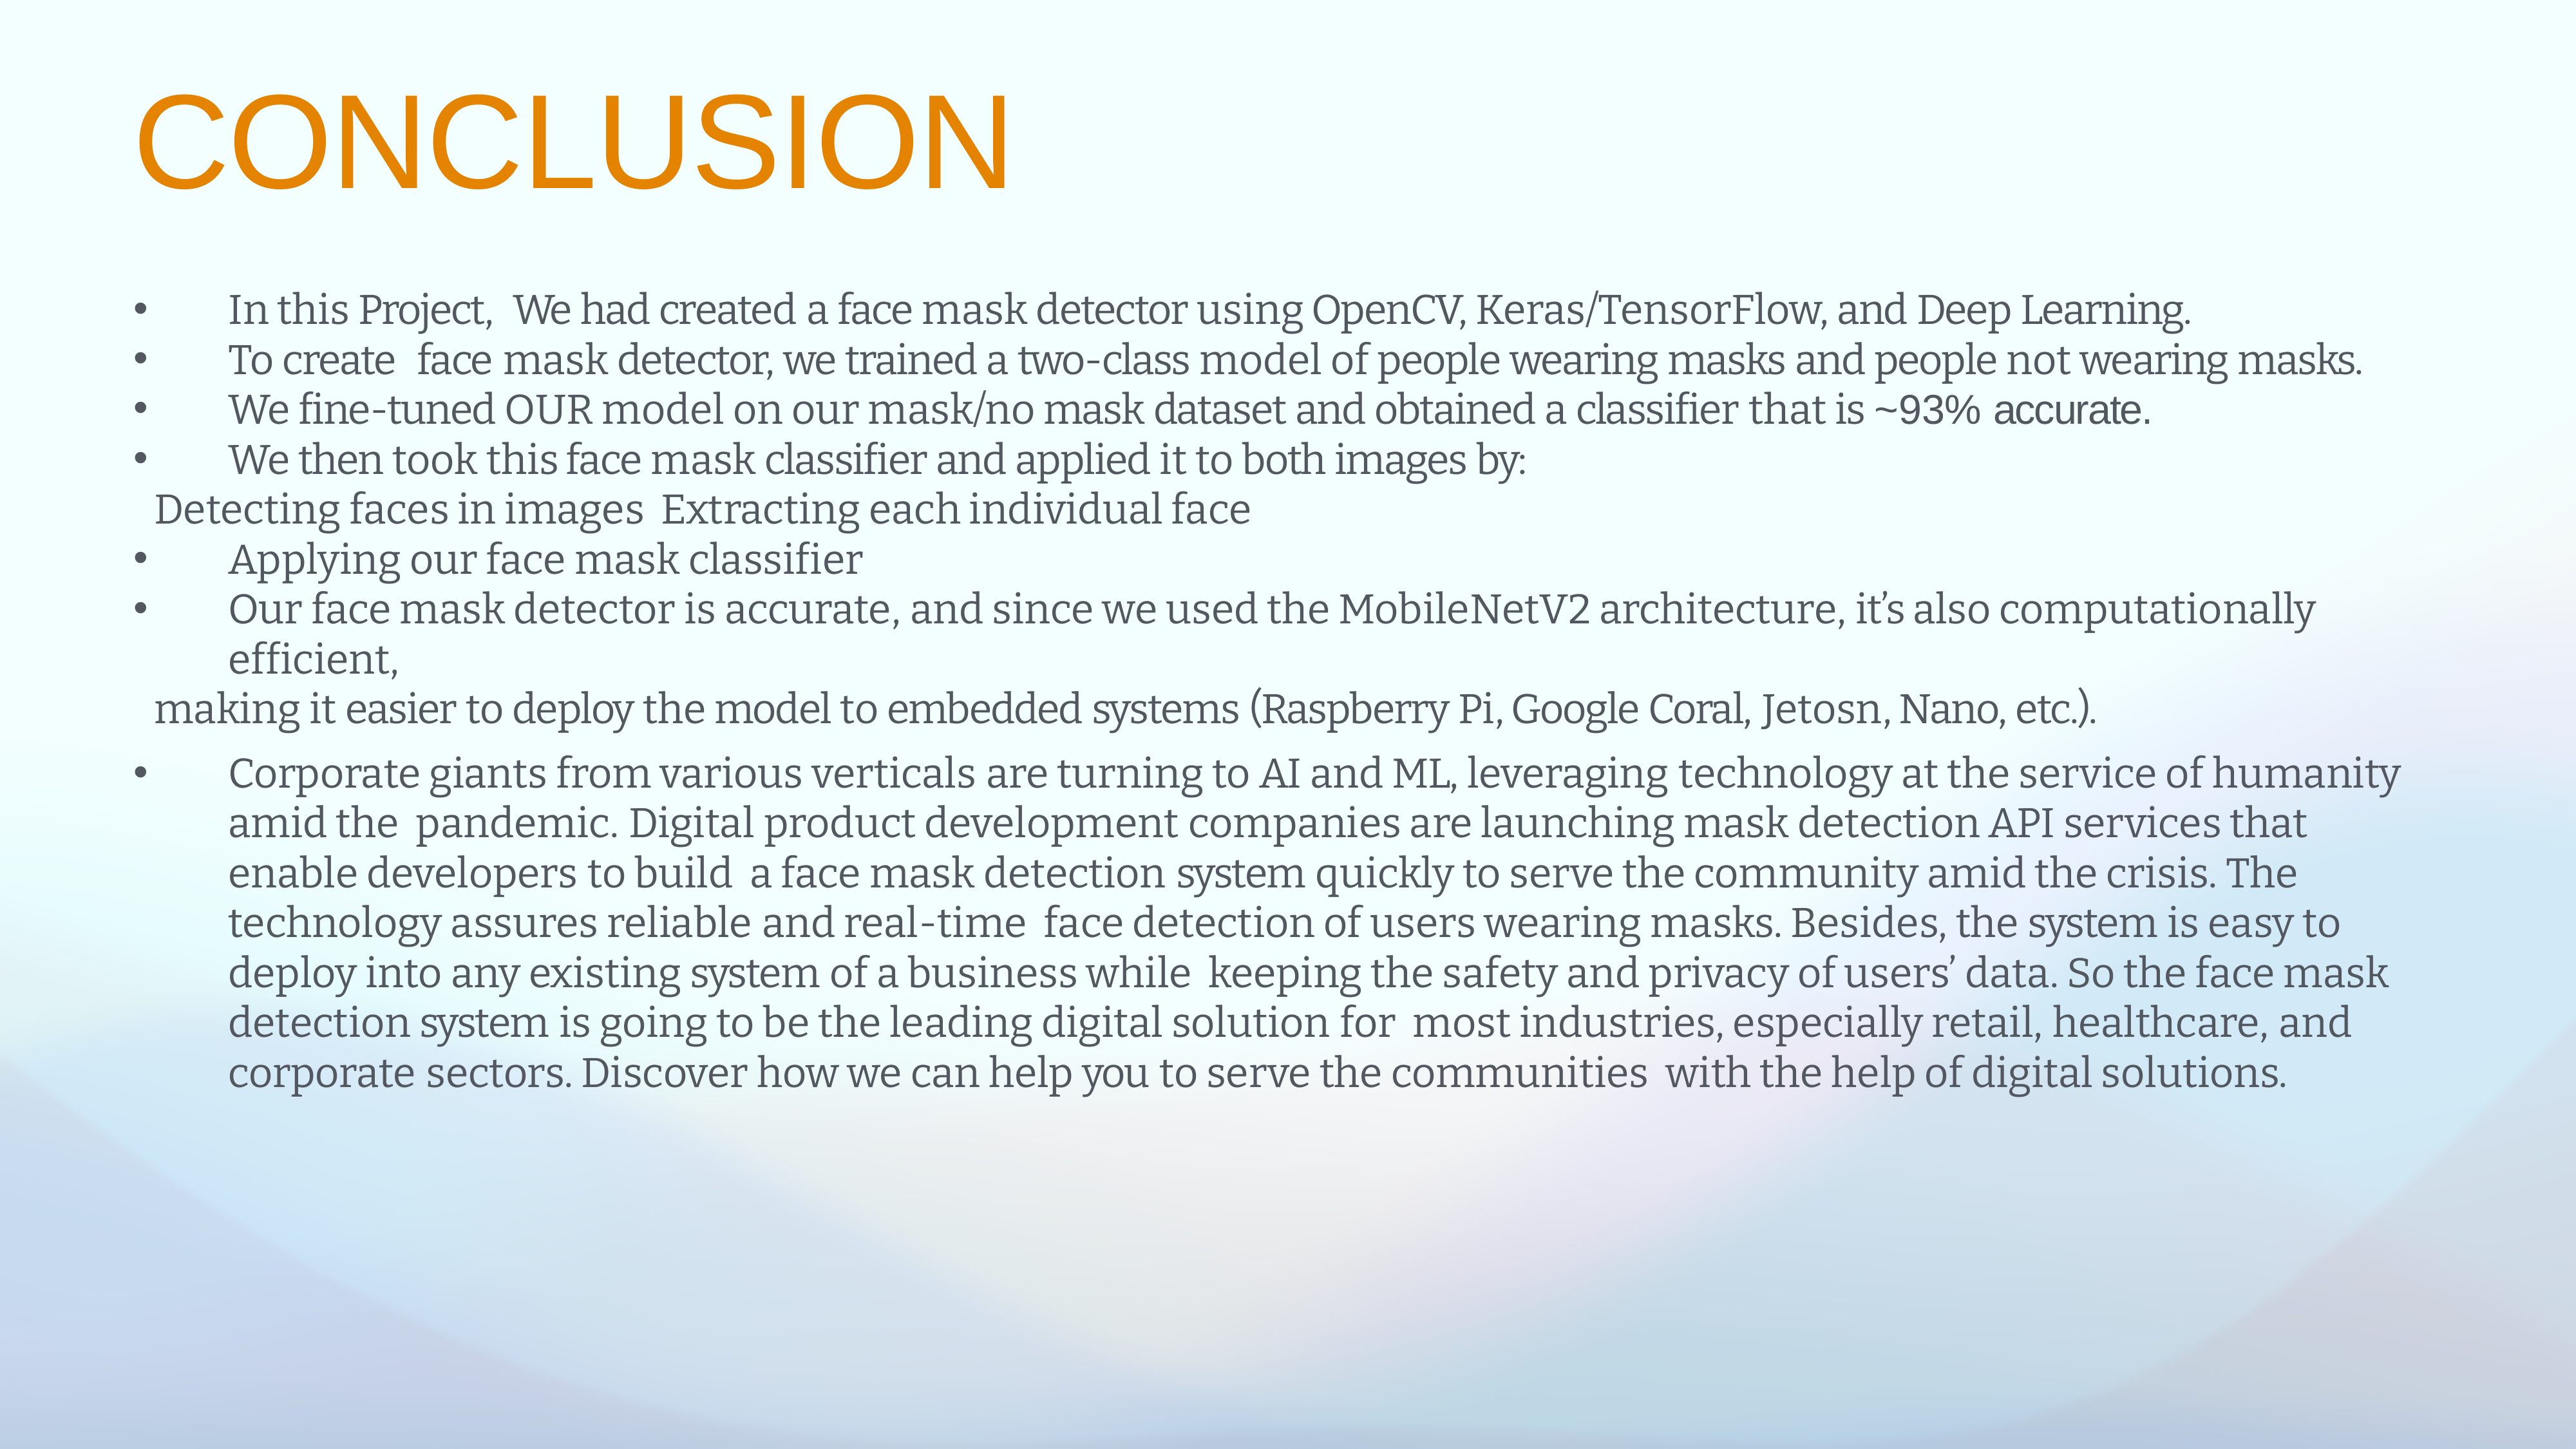

# CONCLUSION
In this Project, We had created a face mask detector using OpenCV, Keras/TensorFlow, and Deep Learning.
To create face mask detector, we trained a two-class model of people wearing masks and people not wearing masks.
We fine-tuned OUR model on our mask/no mask dataset and obtained a classifier that is ~93% accurate.
We then took this face mask classifier and applied it to both images by:
Detecting faces in images  Extracting each individual face
Applying our face mask classifier
Our face mask detector is accurate, and since we used the MobileNetV2 architecture, it’s also computationally efficient,
making it easier to deploy the model to embedded systems (Raspberry Pi, Google Coral, Jetosn, Nano, etc.).

Corporate giants from various verticals are turning to AI and ML, leveraging technology at the service of humanity amid the  pandemic. Digital product development companies are launching mask detection API services that enable developers to build  a face mask detection system quickly to serve the community amid the crisis. The technology assures reliable and real-time  face detection of users wearing masks. Besides, the system is easy to deploy into any existing system of a business while  keeping the safety and privacy of users’ data. So the face mask detection system is going to be the leading digital solution for  most industries, especially retail, healthcare, and corporate sectors. Discover how we can help you to serve the communities  with the help of digital solutions.